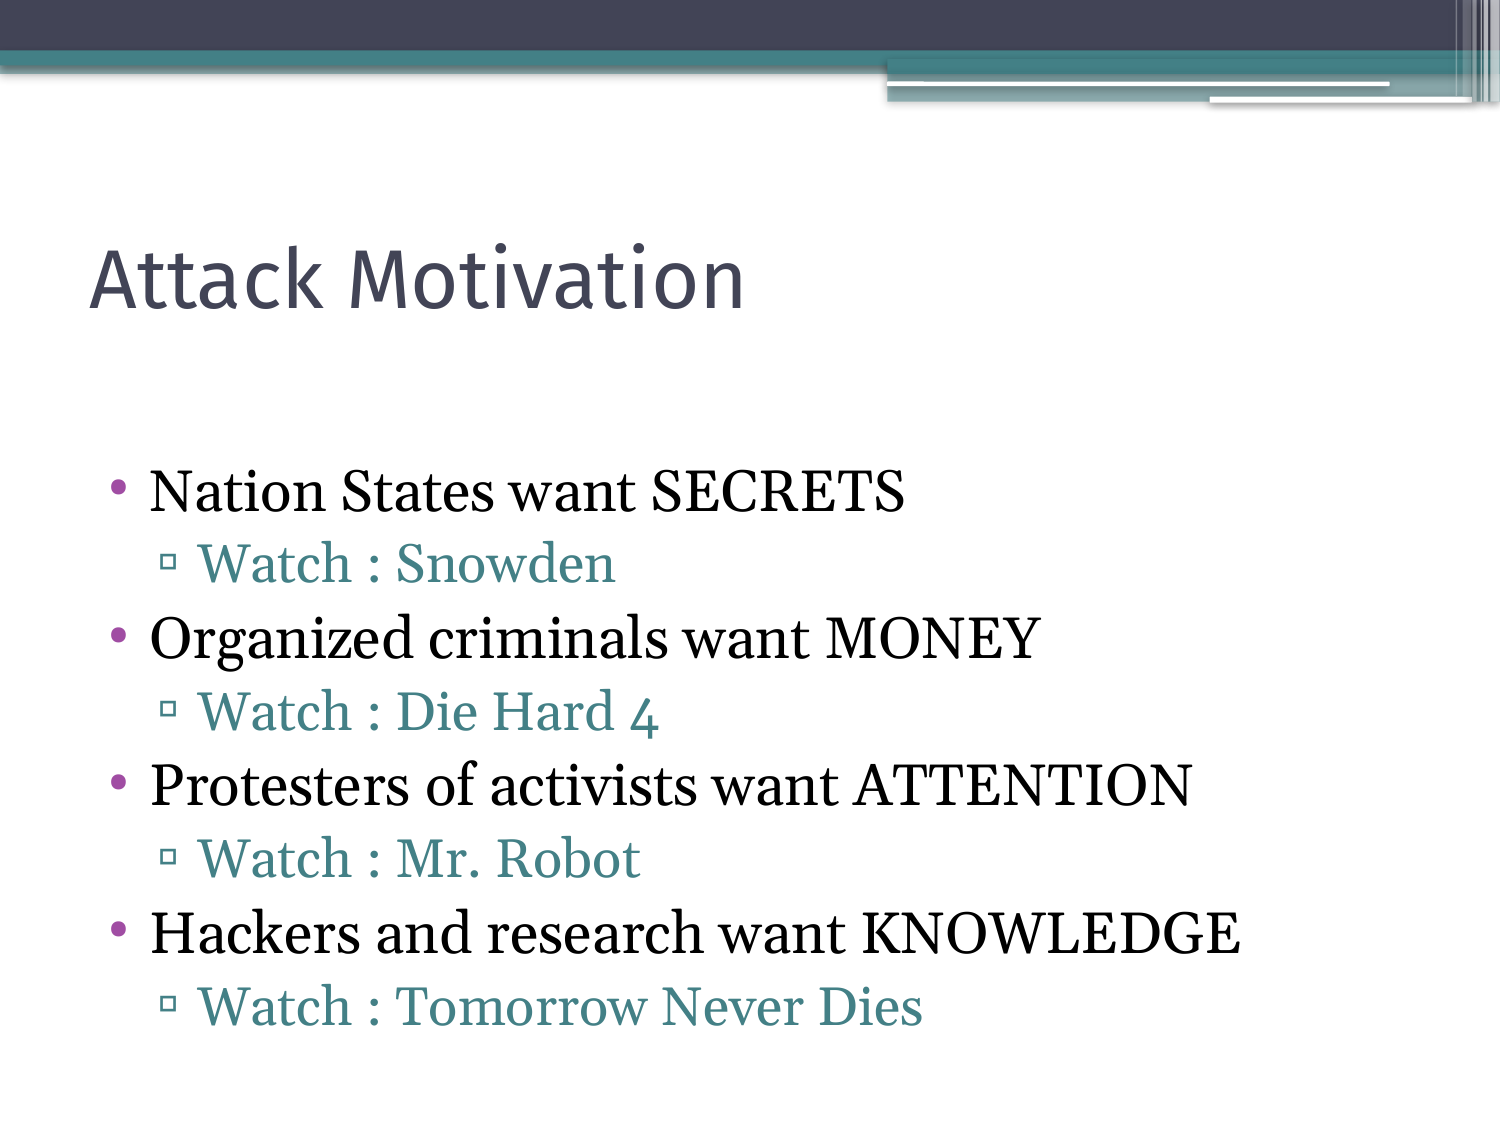

# Attack Motivation

Nation States want SECRETS
Watch : Snowden
Organized criminals want MONEY
Watch : Die Hard 4
Protesters of activists want ATTENTION
Watch : Mr. Robot
Hackers and research want KNOWLEDGE
Watch : Tomorrow Never Dies